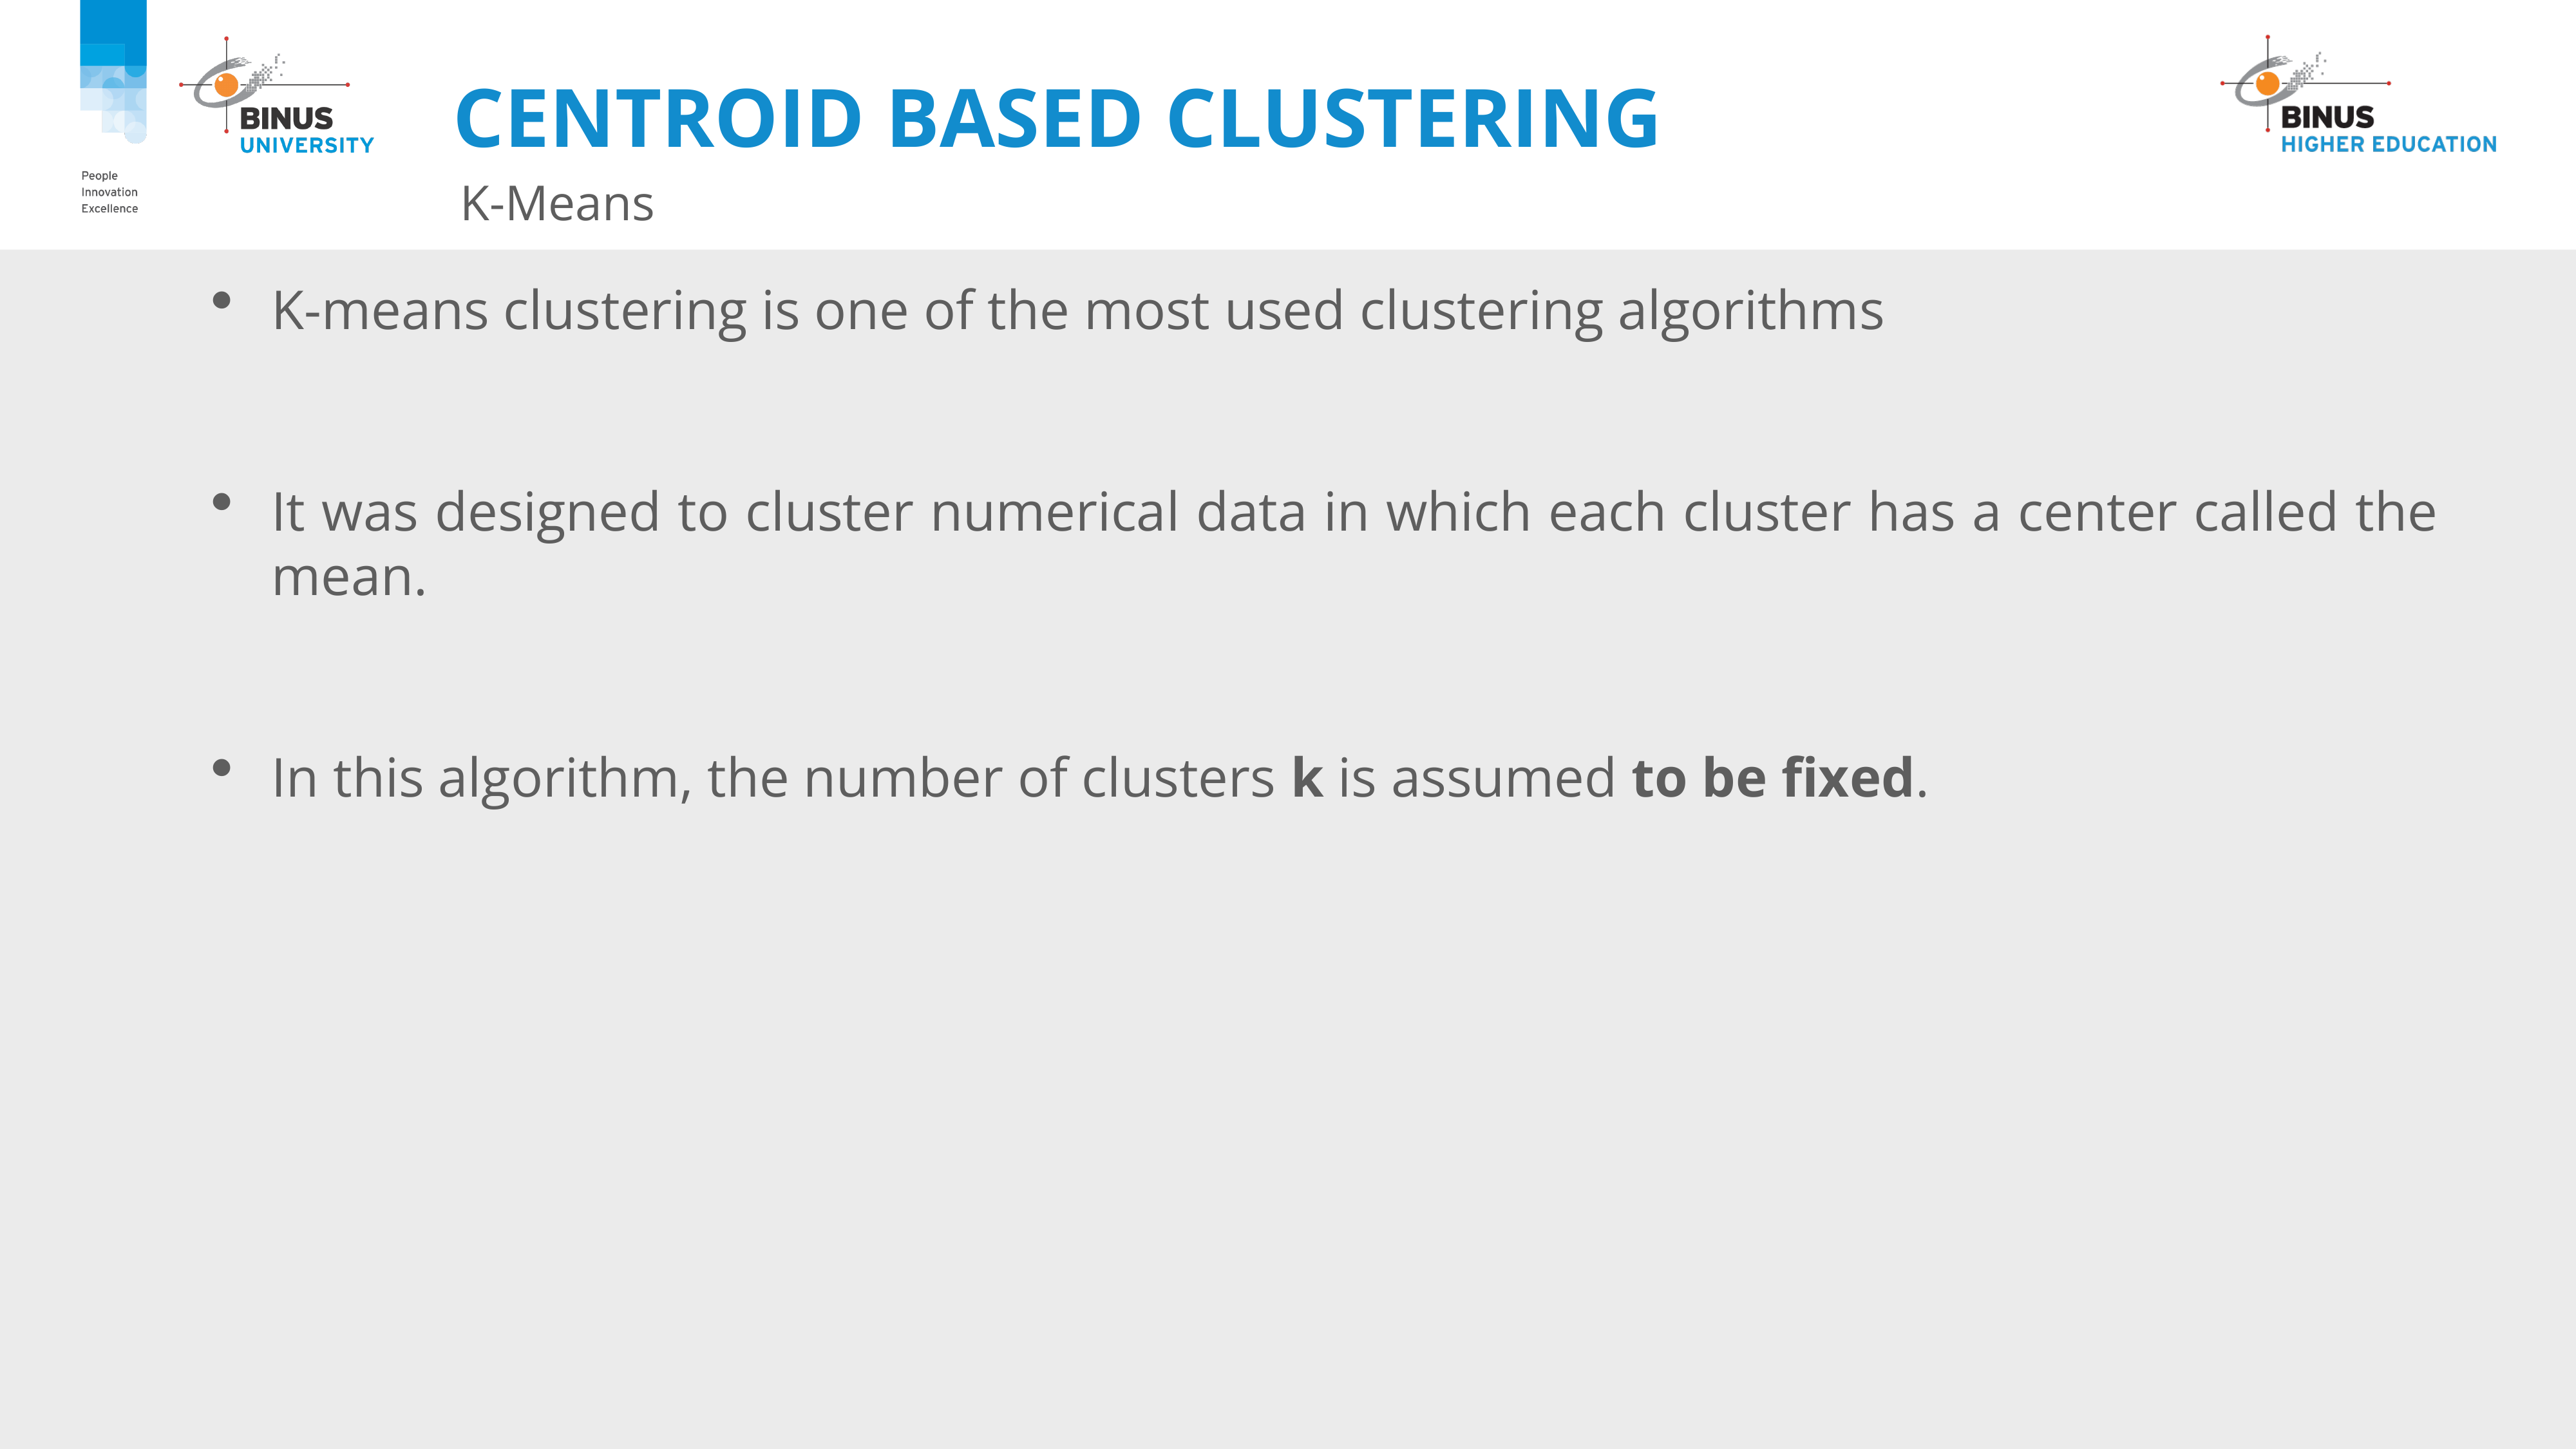

# Centroid Based Clustering
K-Means
K-means clustering is one of the most used clustering algorithms

It was designed to cluster numerical data in which each cluster has a center called the mean.

In this algorithm, the number of clusters k is assumed to be fixed.